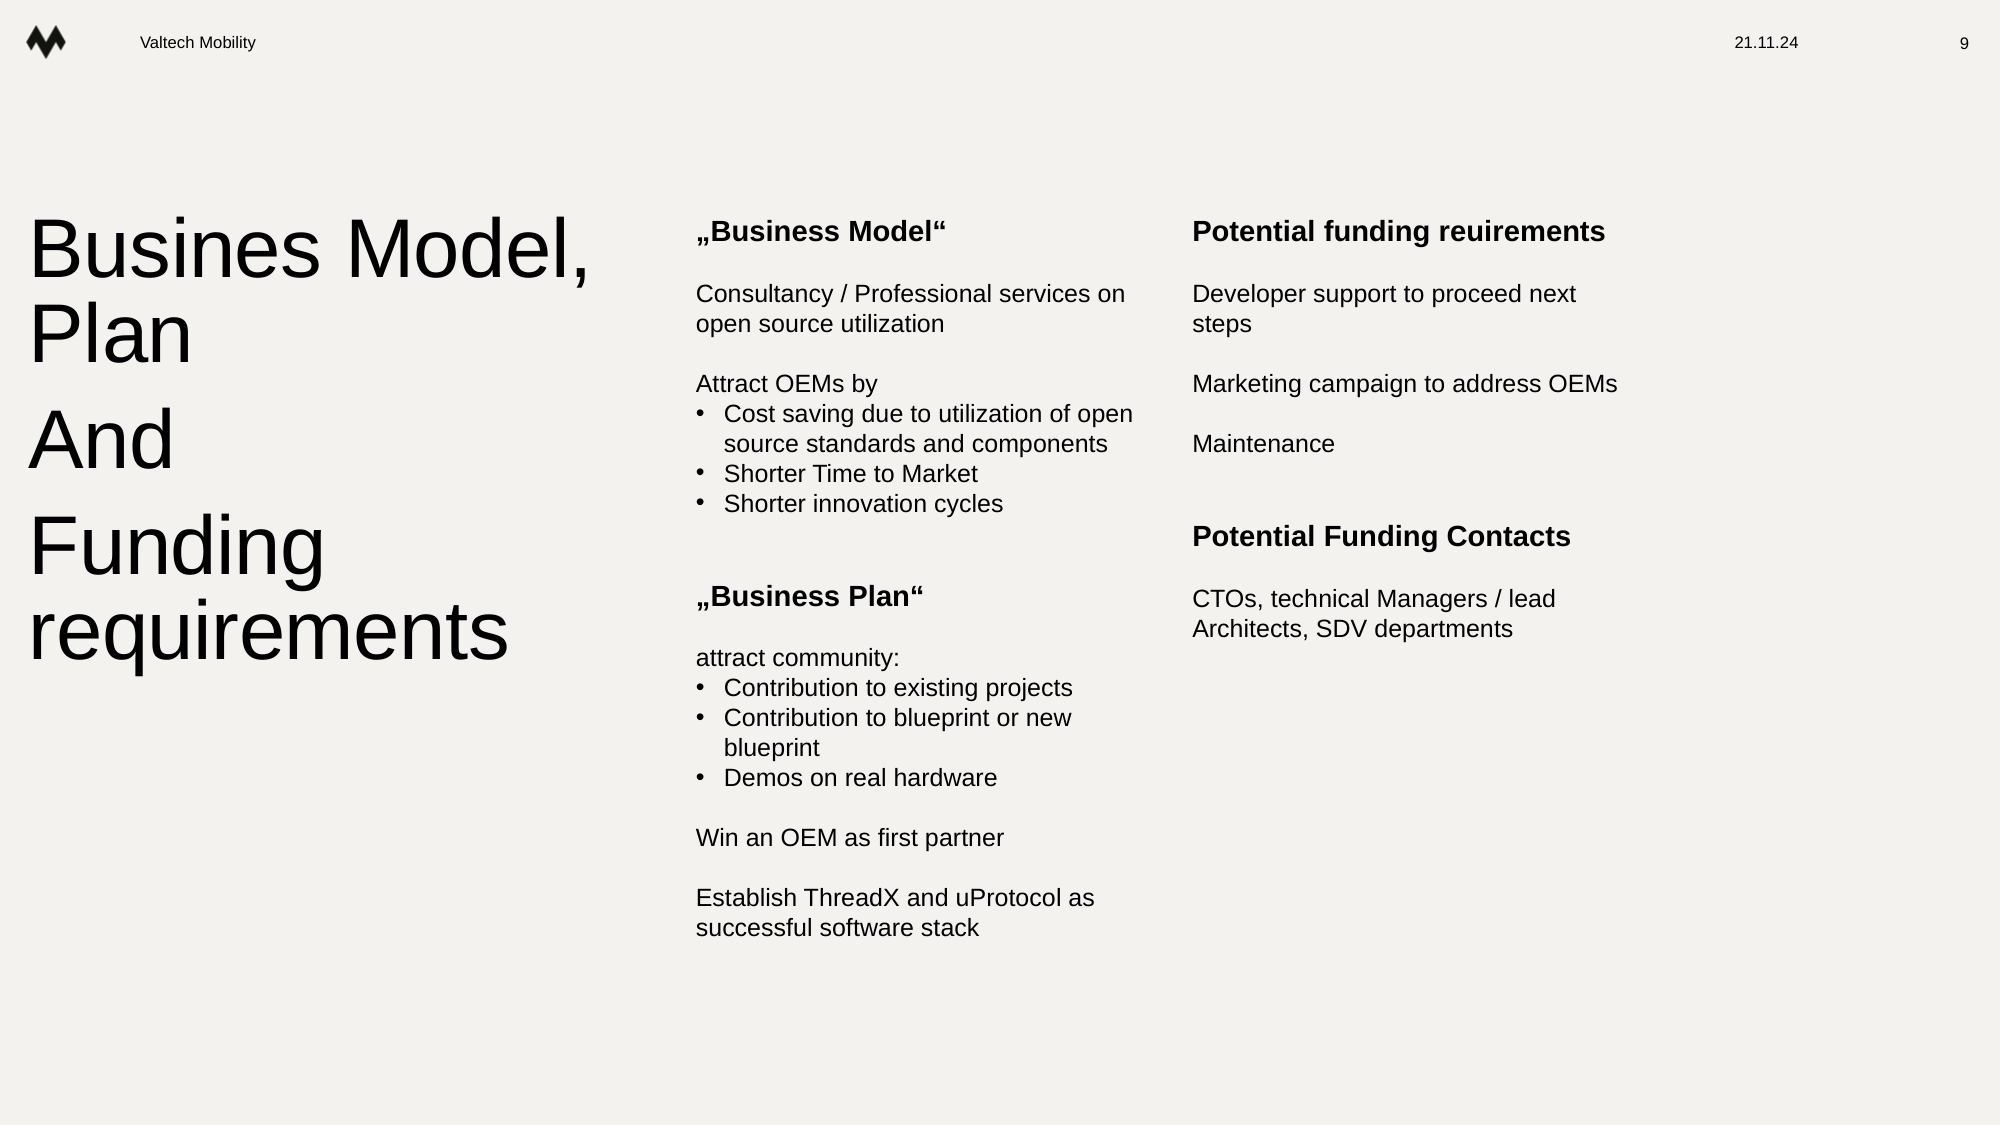

21.11.24
Valtech Mobility
#
9
Busines Model, Plan
And
Funding requirements
„Business Model“

Consultancy / Professional services on open source utilization

Attract OEMs by
Cost saving due to utilization of open source standards and components
Shorter Time to Market
Shorter innovation cycles

„Business Plan“

attract community:
Contribution to existing projects
Contribution to blueprint or new blueprint
Demos on real hardware

Win an OEM as first partner

Establish ThreadX and uProtocol as successful software stack

Potential funding reuirements

Developer support to proceed next steps

Marketing campaign to address OEMs

Maintenance

Potential Funding Contacts

CTOs, technical Managers / lead Architects, SDV departments